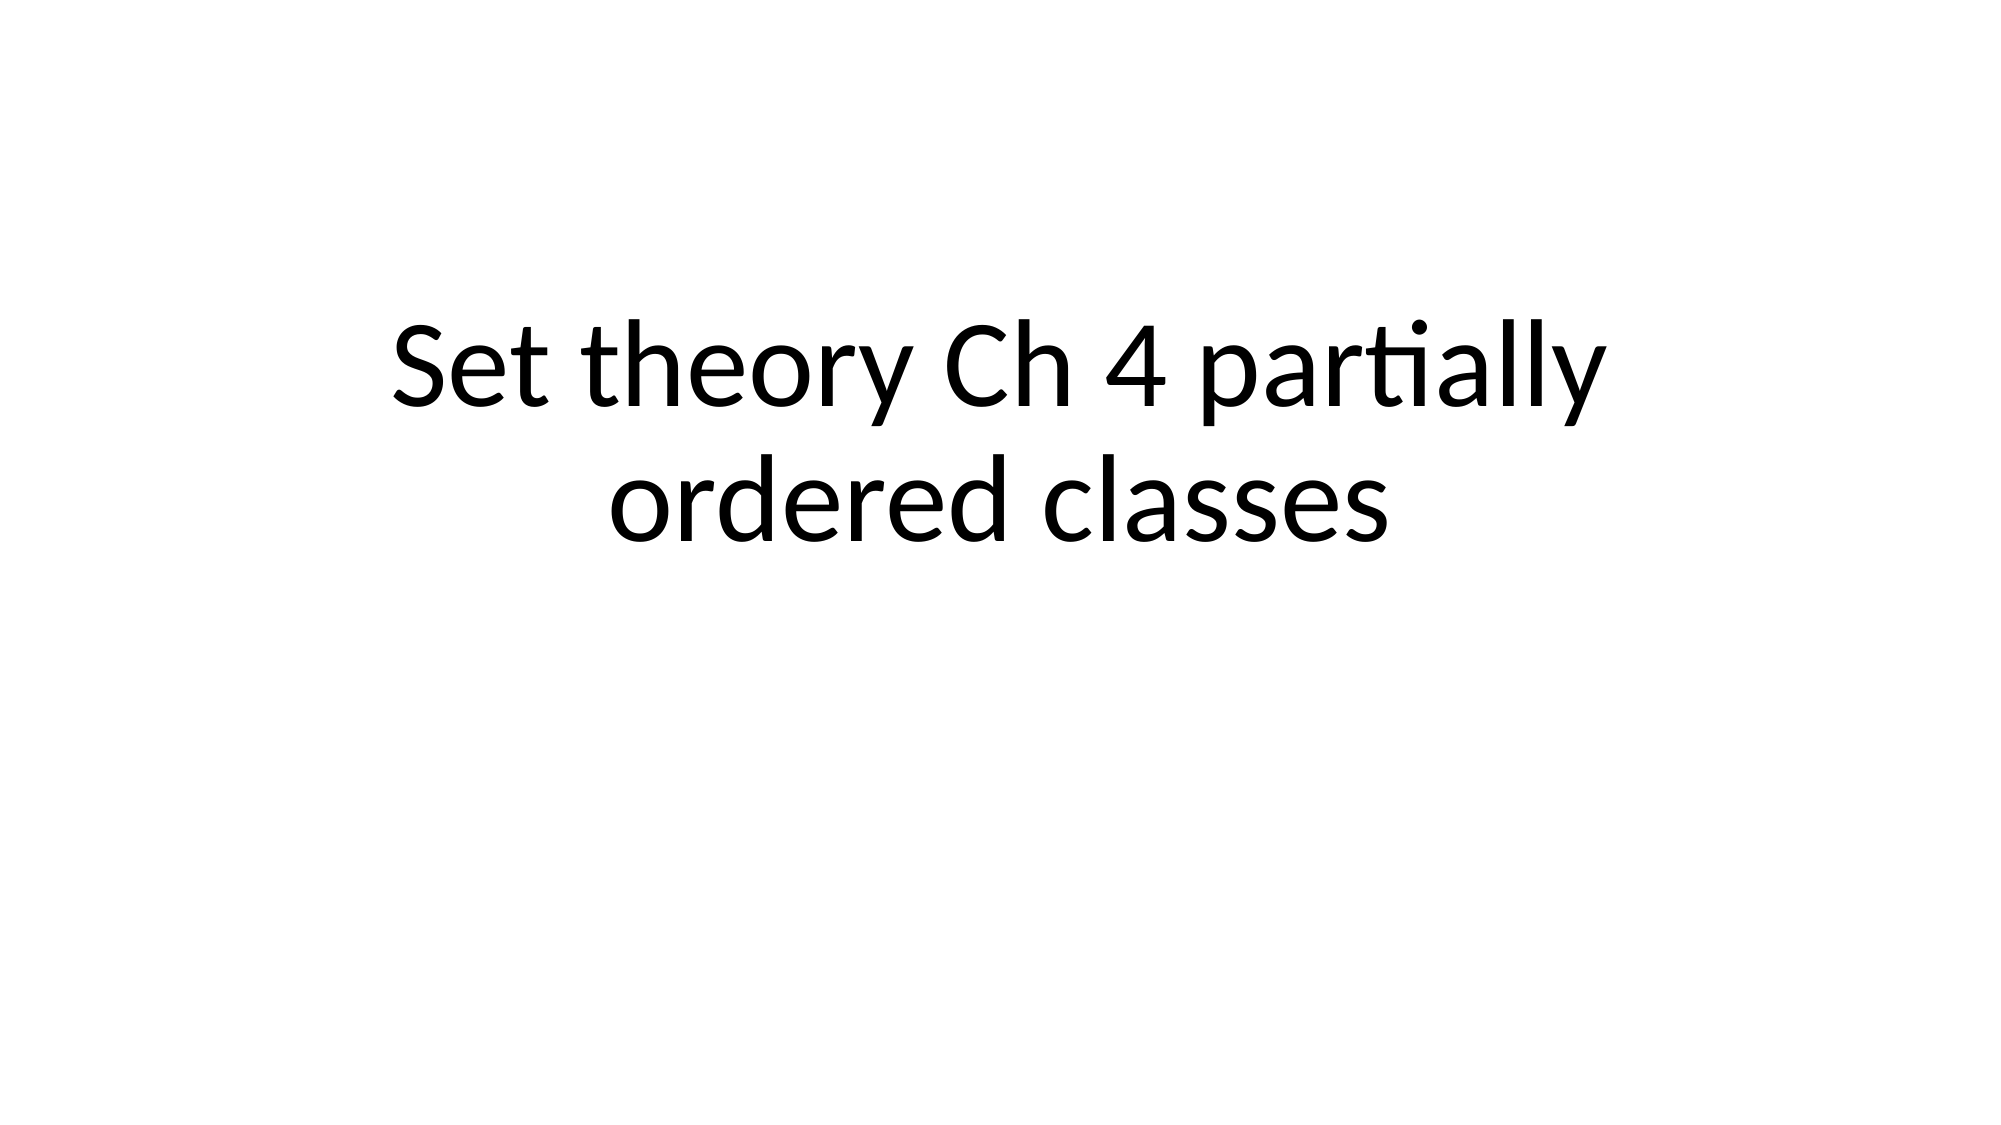

# Set theory Ch 4 partially ordered classes